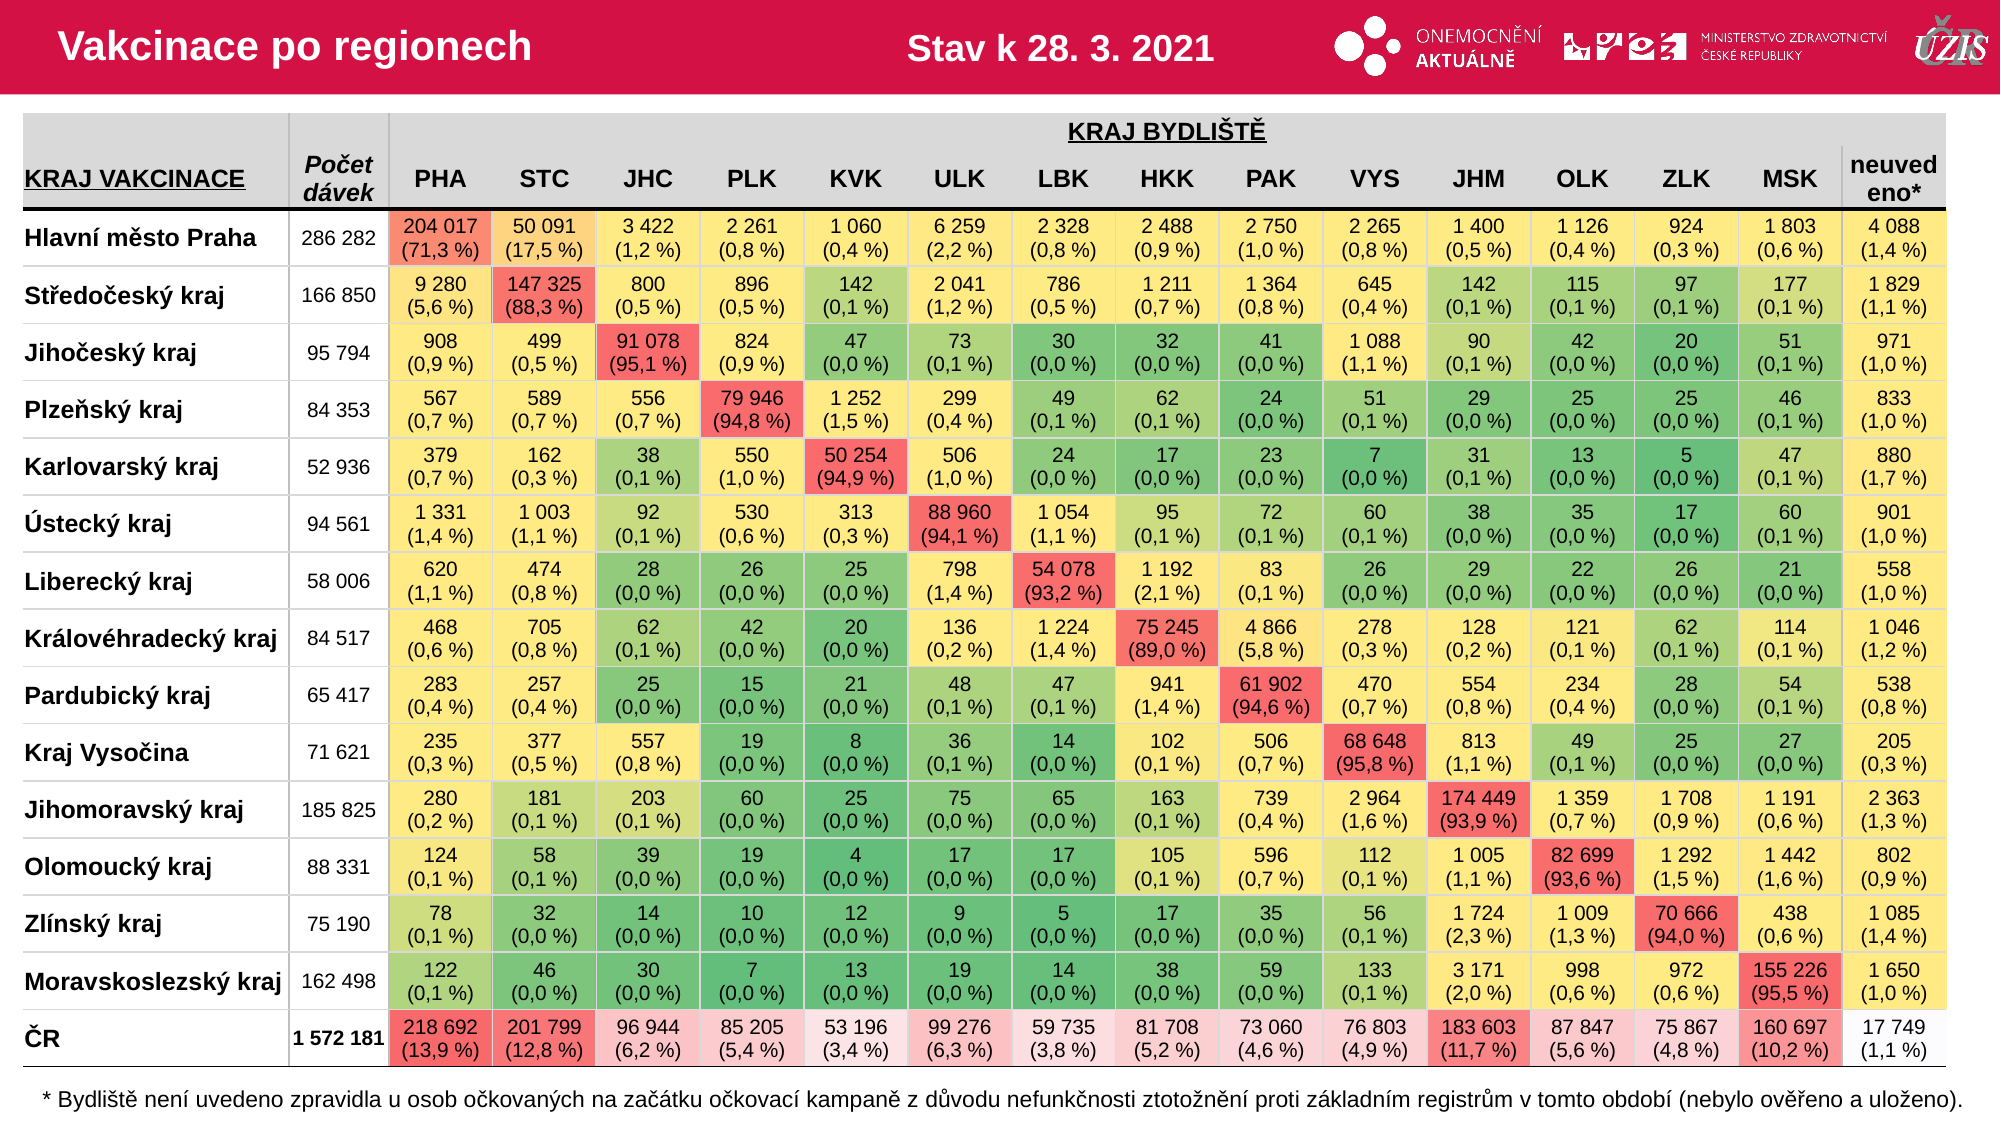

# Vakcinace po regionech
Stav k 28. 3. 2021
|  |  | KRAJ BYDLIŠTĚ |  |  |  |  |  |  |  |  |  |  |  |  |  |  |
| --- | --- | --- | --- | --- | --- | --- | --- | --- | --- | --- | --- | --- | --- | --- | --- | --- |
| KRAJ VAKCINACE | Počet dávek | PHA | STC | JHC | PLK | KVK | ULK | LBK | HKK | PAK | VYS | JHM | OLK | ZLK | MSK | neuvedeno\* |
| Hlavní město Praha | 286 282 | 204 017 (71,3 %) | 50 091 (17,5 %) | 3 422 (1,2 %) | 2 261 (0,8 %) | 1 060 (0,4 %) | 6 259 (2,2 %) | 2 328 (0,8 %) | 2 488 (0,9 %) | 2 750 (1,0 %) | 2 265 (0,8 %) | 1 400 (0,5 %) | 1 126 (0,4 %) | 924 (0,3 %) | 1 803 (0,6 %) | 4 088 (1,4 %) |
| Středočeský kraj | 166 850 | 9 280 (5,6 %) | 147 325 (88,3 %) | 800 (0,5 %) | 896 (0,5 %) | 142 (0,1 %) | 2 041 (1,2 %) | 786 (0,5 %) | 1 211 (0,7 %) | 1 364 (0,8 %) | 645 (0,4 %) | 142 (0,1 %) | 115 (0,1 %) | 97 (0,1 %) | 177 (0,1 %) | 1 829 (1,1 %) |
| Jihočeský kraj | 95 794 | 908 (0,9 %) | 499 (0,5 %) | 91 078 (95,1 %) | 824 (0,9 %) | 47 (0,0 %) | 73 (0,1 %) | 30 (0,0 %) | 32 (0,0 %) | 41 (0,0 %) | 1 088 (1,1 %) | 90 (0,1 %) | 42 (0,0 %) | 20 (0,0 %) | 51 (0,1 %) | 971 (1,0 %) |
| Plzeňský kraj | 84 353 | 567 (0,7 %) | 589 (0,7 %) | 556 (0,7 %) | 79 946 (94,8 %) | 1 252 (1,5 %) | 299 (0,4 %) | 49 (0,1 %) | 62 (0,1 %) | 24 (0,0 %) | 51 (0,1 %) | 29 (0,0 %) | 25 (0,0 %) | 25 (0,0 %) | 46 (0,1 %) | 833 (1,0 %) |
| Karlovarský kraj | 52 936 | 379 (0,7 %) | 162 (0,3 %) | 38 (0,1 %) | 550 (1,0 %) | 50 254 (94,9 %) | 506 (1,0 %) | 24 (0,0 %) | 17 (0,0 %) | 23 (0,0 %) | 7 (0,0 %) | 31 (0,1 %) | 13 (0,0 %) | 5 (0,0 %) | 47 (0,1 %) | 880 (1,7 %) |
| Ústecký kraj | 94 561 | 1 331 (1,4 %) | 1 003 (1,1 %) | 92 (0,1 %) | 530 (0,6 %) | 313 (0,3 %) | 88 960 (94,1 %) | 1 054 (1,1 %) | 95 (0,1 %) | 72 (0,1 %) | 60 (0,1 %) | 38 (0,0 %) | 35 (0,0 %) | 17 (0,0 %) | 60 (0,1 %) | 901 (1,0 %) |
| Liberecký kraj | 58 006 | 620 (1,1 %) | 474 (0,8 %) | 28 (0,0 %) | 26 (0,0 %) | 25 (0,0 %) | 798 (1,4 %) | 54 078 (93,2 %) | 1 192 (2,1 %) | 83 (0,1 %) | 26 (0,0 %) | 29 (0,0 %) | 22 (0,0 %) | 26 (0,0 %) | 21 (0,0 %) | 558 (1,0 %) |
| Královéhradecký kraj | 84 517 | 468 (0,6 %) | 705 (0,8 %) | 62 (0,1 %) | 42 (0,0 %) | 20 (0,0 %) | 136 (0,2 %) | 1 224 (1,4 %) | 75 245 (89,0 %) | 4 866 (5,8 %) | 278 (0,3 %) | 128 (0,2 %) | 121 (0,1 %) | 62 (0,1 %) | 114 (0,1 %) | 1 046 (1,2 %) |
| Pardubický kraj | 65 417 | 283 (0,4 %) | 257 (0,4 %) | 25 (0,0 %) | 15 (0,0 %) | 21 (0,0 %) | 48 (0,1 %) | 47 (0,1 %) | 941 (1,4 %) | 61 902 (94,6 %) | 470 (0,7 %) | 554 (0,8 %) | 234 (0,4 %) | 28 (0,0 %) | 54 (0,1 %) | 538 (0,8 %) |
| Kraj Vysočina | 71 621 | 235 (0,3 %) | 377 (0,5 %) | 557 (0,8 %) | 19 (0,0 %) | 8 (0,0 %) | 36 (0,1 %) | 14 (0,0 %) | 102 (0,1 %) | 506 (0,7 %) | 68 648 (95,8 %) | 813 (1,1 %) | 49 (0,1 %) | 25 (0,0 %) | 27 (0,0 %) | 205 (0,3 %) |
| Jihomoravský kraj | 185 825 | 280 (0,2 %) | 181 (0,1 %) | 203 (0,1 %) | 60 (0,0 %) | 25 (0,0 %) | 75 (0,0 %) | 65 (0,0 %) | 163 (0,1 %) | 739 (0,4 %) | 2 964 (1,6 %) | 174 449 (93,9 %) | 1 359 (0,7 %) | 1 708 (0,9 %) | 1 191 (0,6 %) | 2 363 (1,3 %) |
| Olomoucký kraj | 88 331 | 124 (0,1 %) | 58 (0,1 %) | 39 (0,0 %) | 19 (0,0 %) | 4 (0,0 %) | 17 (0,0 %) | 17 (0,0 %) | 105 (0,1 %) | 596 (0,7 %) | 112 (0,1 %) | 1 005 (1,1 %) | 82 699 (93,6 %) | 1 292 (1,5 %) | 1 442 (1,6 %) | 802 (0,9 %) |
| Zlínský kraj | 75 190 | 78 (0,1 %) | 32 (0,0 %) | 14 (0,0 %) | 10 (0,0 %) | 12 (0,0 %) | 9 (0,0 %) | 5 (0,0 %) | 17 (0,0 %) | 35 (0,0 %) | 56 (0,1 %) | 1 724 (2,3 %) | 1 009 (1,3 %) | 70 666 (94,0 %) | 438 (0,6 %) | 1 085 (1,4 %) |
| Moravskoslezský kraj | 162 498 | 122 (0,1 %) | 46 (0,0 %) | 30 (0,0 %) | 7 (0,0 %) | 13 (0,0 %) | 19 (0,0 %) | 14 (0,0 %) | 38 (0,0 %) | 59 (0,0 %) | 133 (0,1 %) | 3 171 (2,0 %) | 998 (0,6 %) | 972 (0,6 %) | 155 226 (95,5 %) | 1 650 (1,0 %) |
| ČR | 1 572 181 | 218 692 (13,9 %) | 201 799 (12,8 %) | 96 944 (6,2 %) | 85 205 (5,4 %) | 53 196 (3,4 %) | 99 276 (6,3 %) | 59 735 (3,8 %) | 81 708 (5,2 %) | 73 060 (4,6 %) | 76 803 (4,9 %) | 183 603 (11,7 %) | 87 847 (5,6 %) | 75 867 (4,8 %) | 160 697 (10,2 %) | 17 749 (1,1 %) |
|  |  |  |  |  |  |  |  |  |  |  |  |  |  |  |
| --- | --- | --- | --- | --- | --- | --- | --- | --- | --- | --- | --- | --- | --- | --- |
|  |  |  |  |  |  |  |  |  |  |  |  |  |  |  |
|  |  |  |  |  |  |  |  |  |  |  |  |  |  |  |
|  |  |  |  |  |  |  |  |  |  |  |  |  |  |  |
|  |  |  |  |  |  |  |  |  |  |  |  |  |  |  |
|  |  |  |  |  |  |  |  |  |  |  |  |  |  |  |
|  |  |  |  |  |  |  |  |  |  |  |  |  |  |  |
|  |  |  |  |  |  |  |  |  |  |  |  |  |  |  |
|  |  |  |  |  |  |  |  |  |  |  |  |  |  |  |
|  |  |  |  |  |  |  |  |  |  |  |  |  |  |  |
|  |  |  |  |  |  |  |  |  |  |  |  |  |  |  |
|  |  |  |  |  |  |  |  |  |  |  |  |  |  |  |
|  |  |  |  |  |  |  |  |  |  |  |  |  |  |  |
|  |  |  |  |  |  |  |  |  |  |  |  |  |  |  |
|  |  |  |  |  |  |  |  |  |  |  |  |  |  |  |
* Bydliště není uvedeno zpravidla u osob očkovaných na začátku očkovací kampaně z důvodu nefunkčnosti ztotožnění proti základním registrům v tomto období (nebylo ověřeno a uloženo).